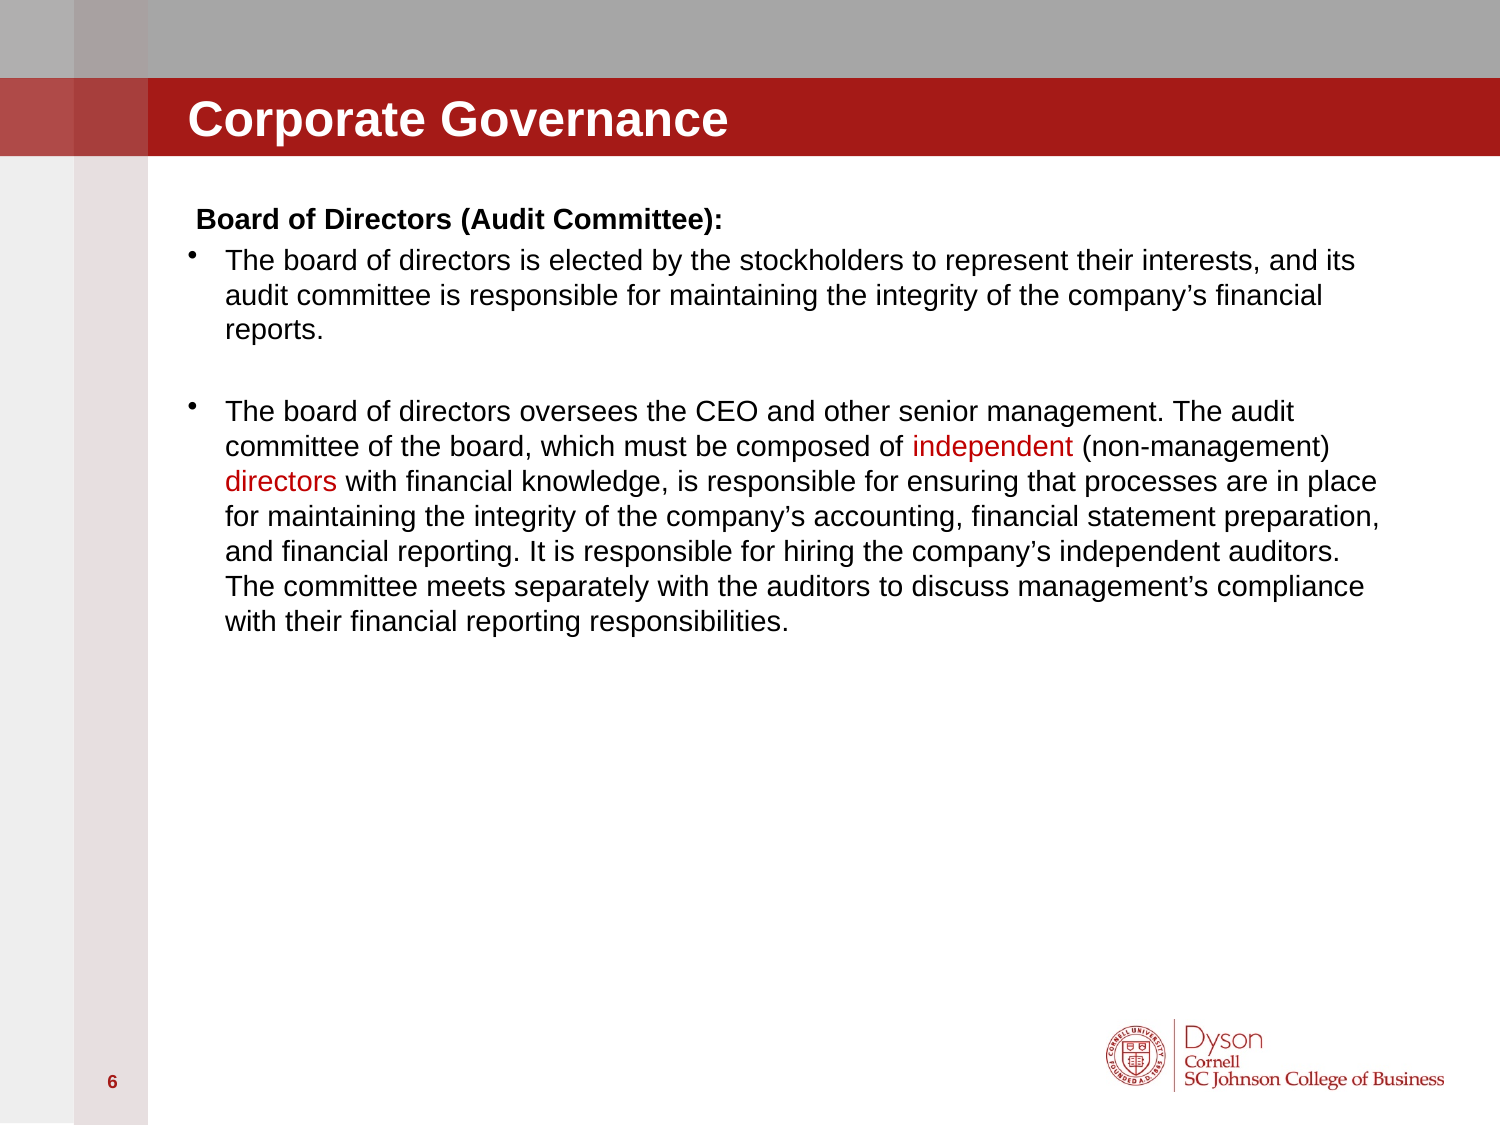

# Corporate Governance
 Board of Directors (Audit Committee):
The board of directors is elected by the stockholders to represent their interests, and its audit committee is responsible for maintaining the integrity of the company’s financial reports.

The board of directors oversees the CEO and other senior management. The audit committee of the board, which must be composed of independent (non-management) directors with financial knowledge, is responsible for ensuring that processes are in place for maintaining the integrity of the company’s accounting, financial statement preparation, and financial reporting. It is responsible for hiring the company’s independent auditors. The committee meets separately with the auditors to discuss management’s compliance with their financial reporting responsibilities.
6